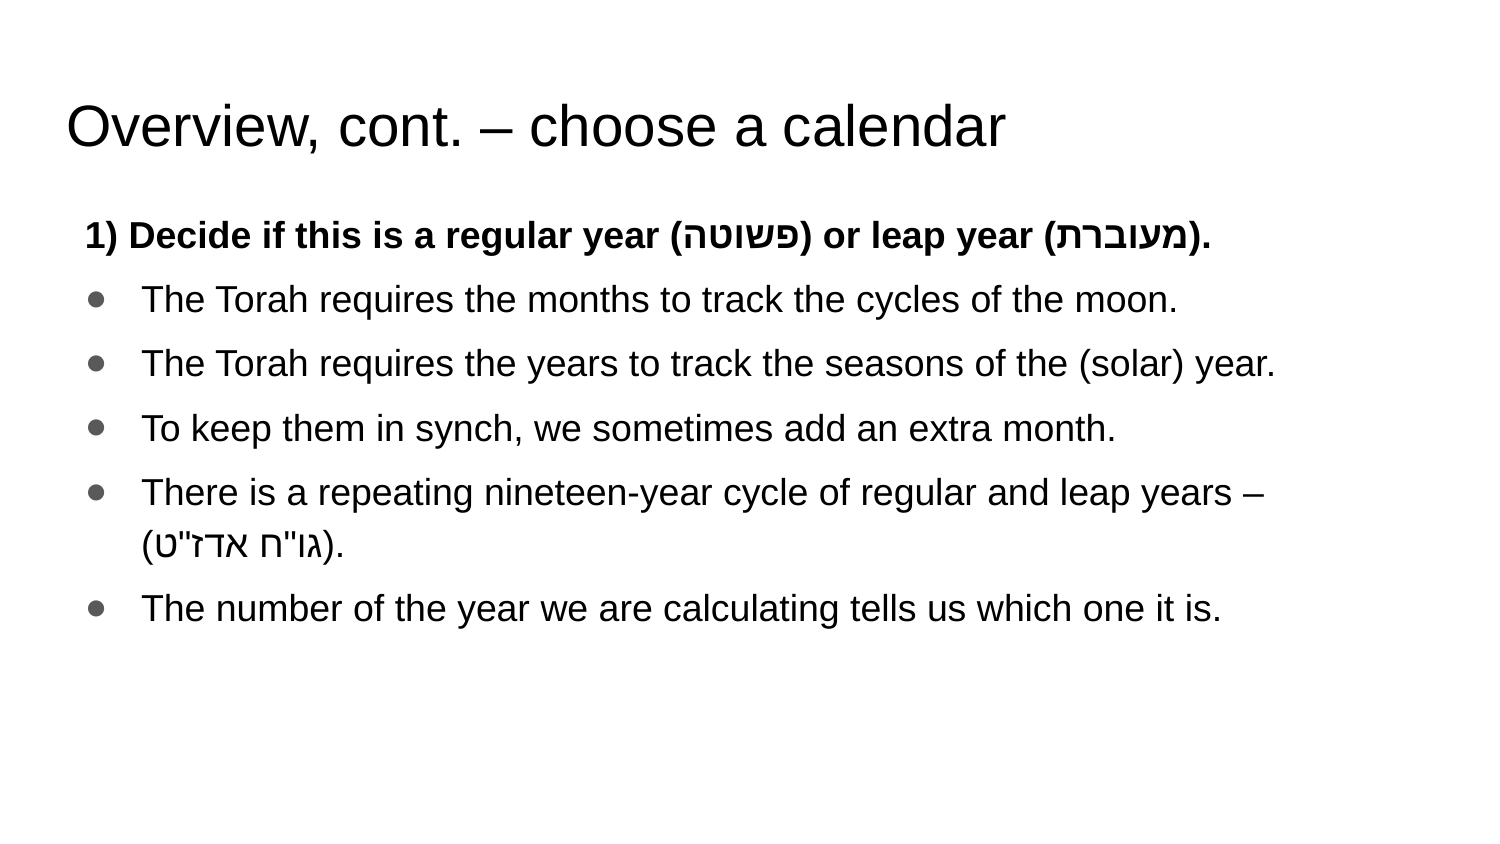

# Overview, cont. – choose a calendar
1) Decide if this is a regular year (פשוטה) or leap year (מעוברת).
The Torah requires the months to track the cycles of the moon.
The Torah requires the years to track the seasons of the (solar) year.
To keep them in synch, we sometimes add an extra month.
There is a repeating nineteen-year cycle of regular and leap years –
(גו"ח אדז"ט).
The number of the year we are calculating tells us which one it is.